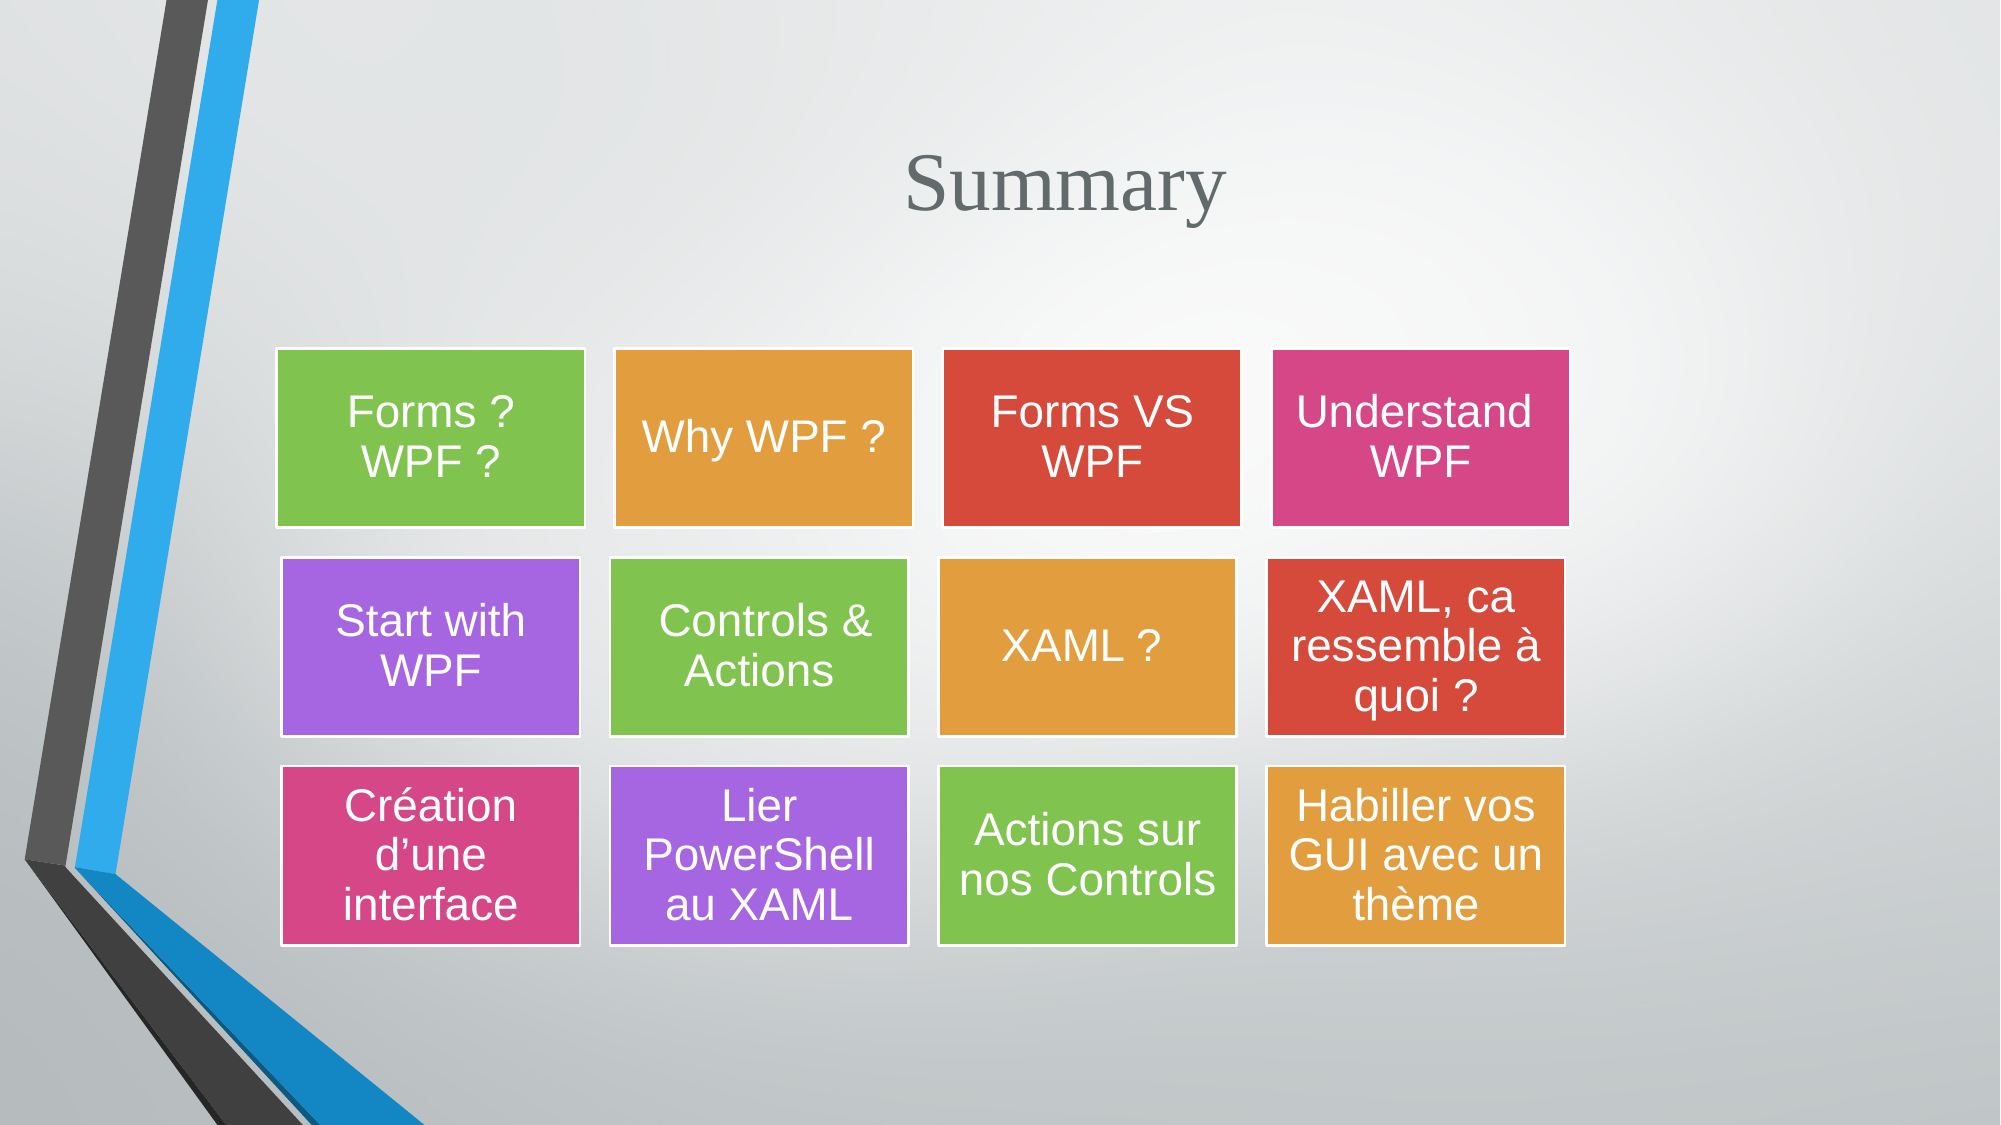

# Summary
Forms ? WPF ?
Why WPF ?
Forms VS WPF
Understand  WPF
Start with WPF
 Controls & Actions
XAML ?
XAML, ca ressemble à quoi ?
Création d’une interface
Lier PowerShell au XAML
Actions sur nos Controls
Habiller vos GUI avec un thème